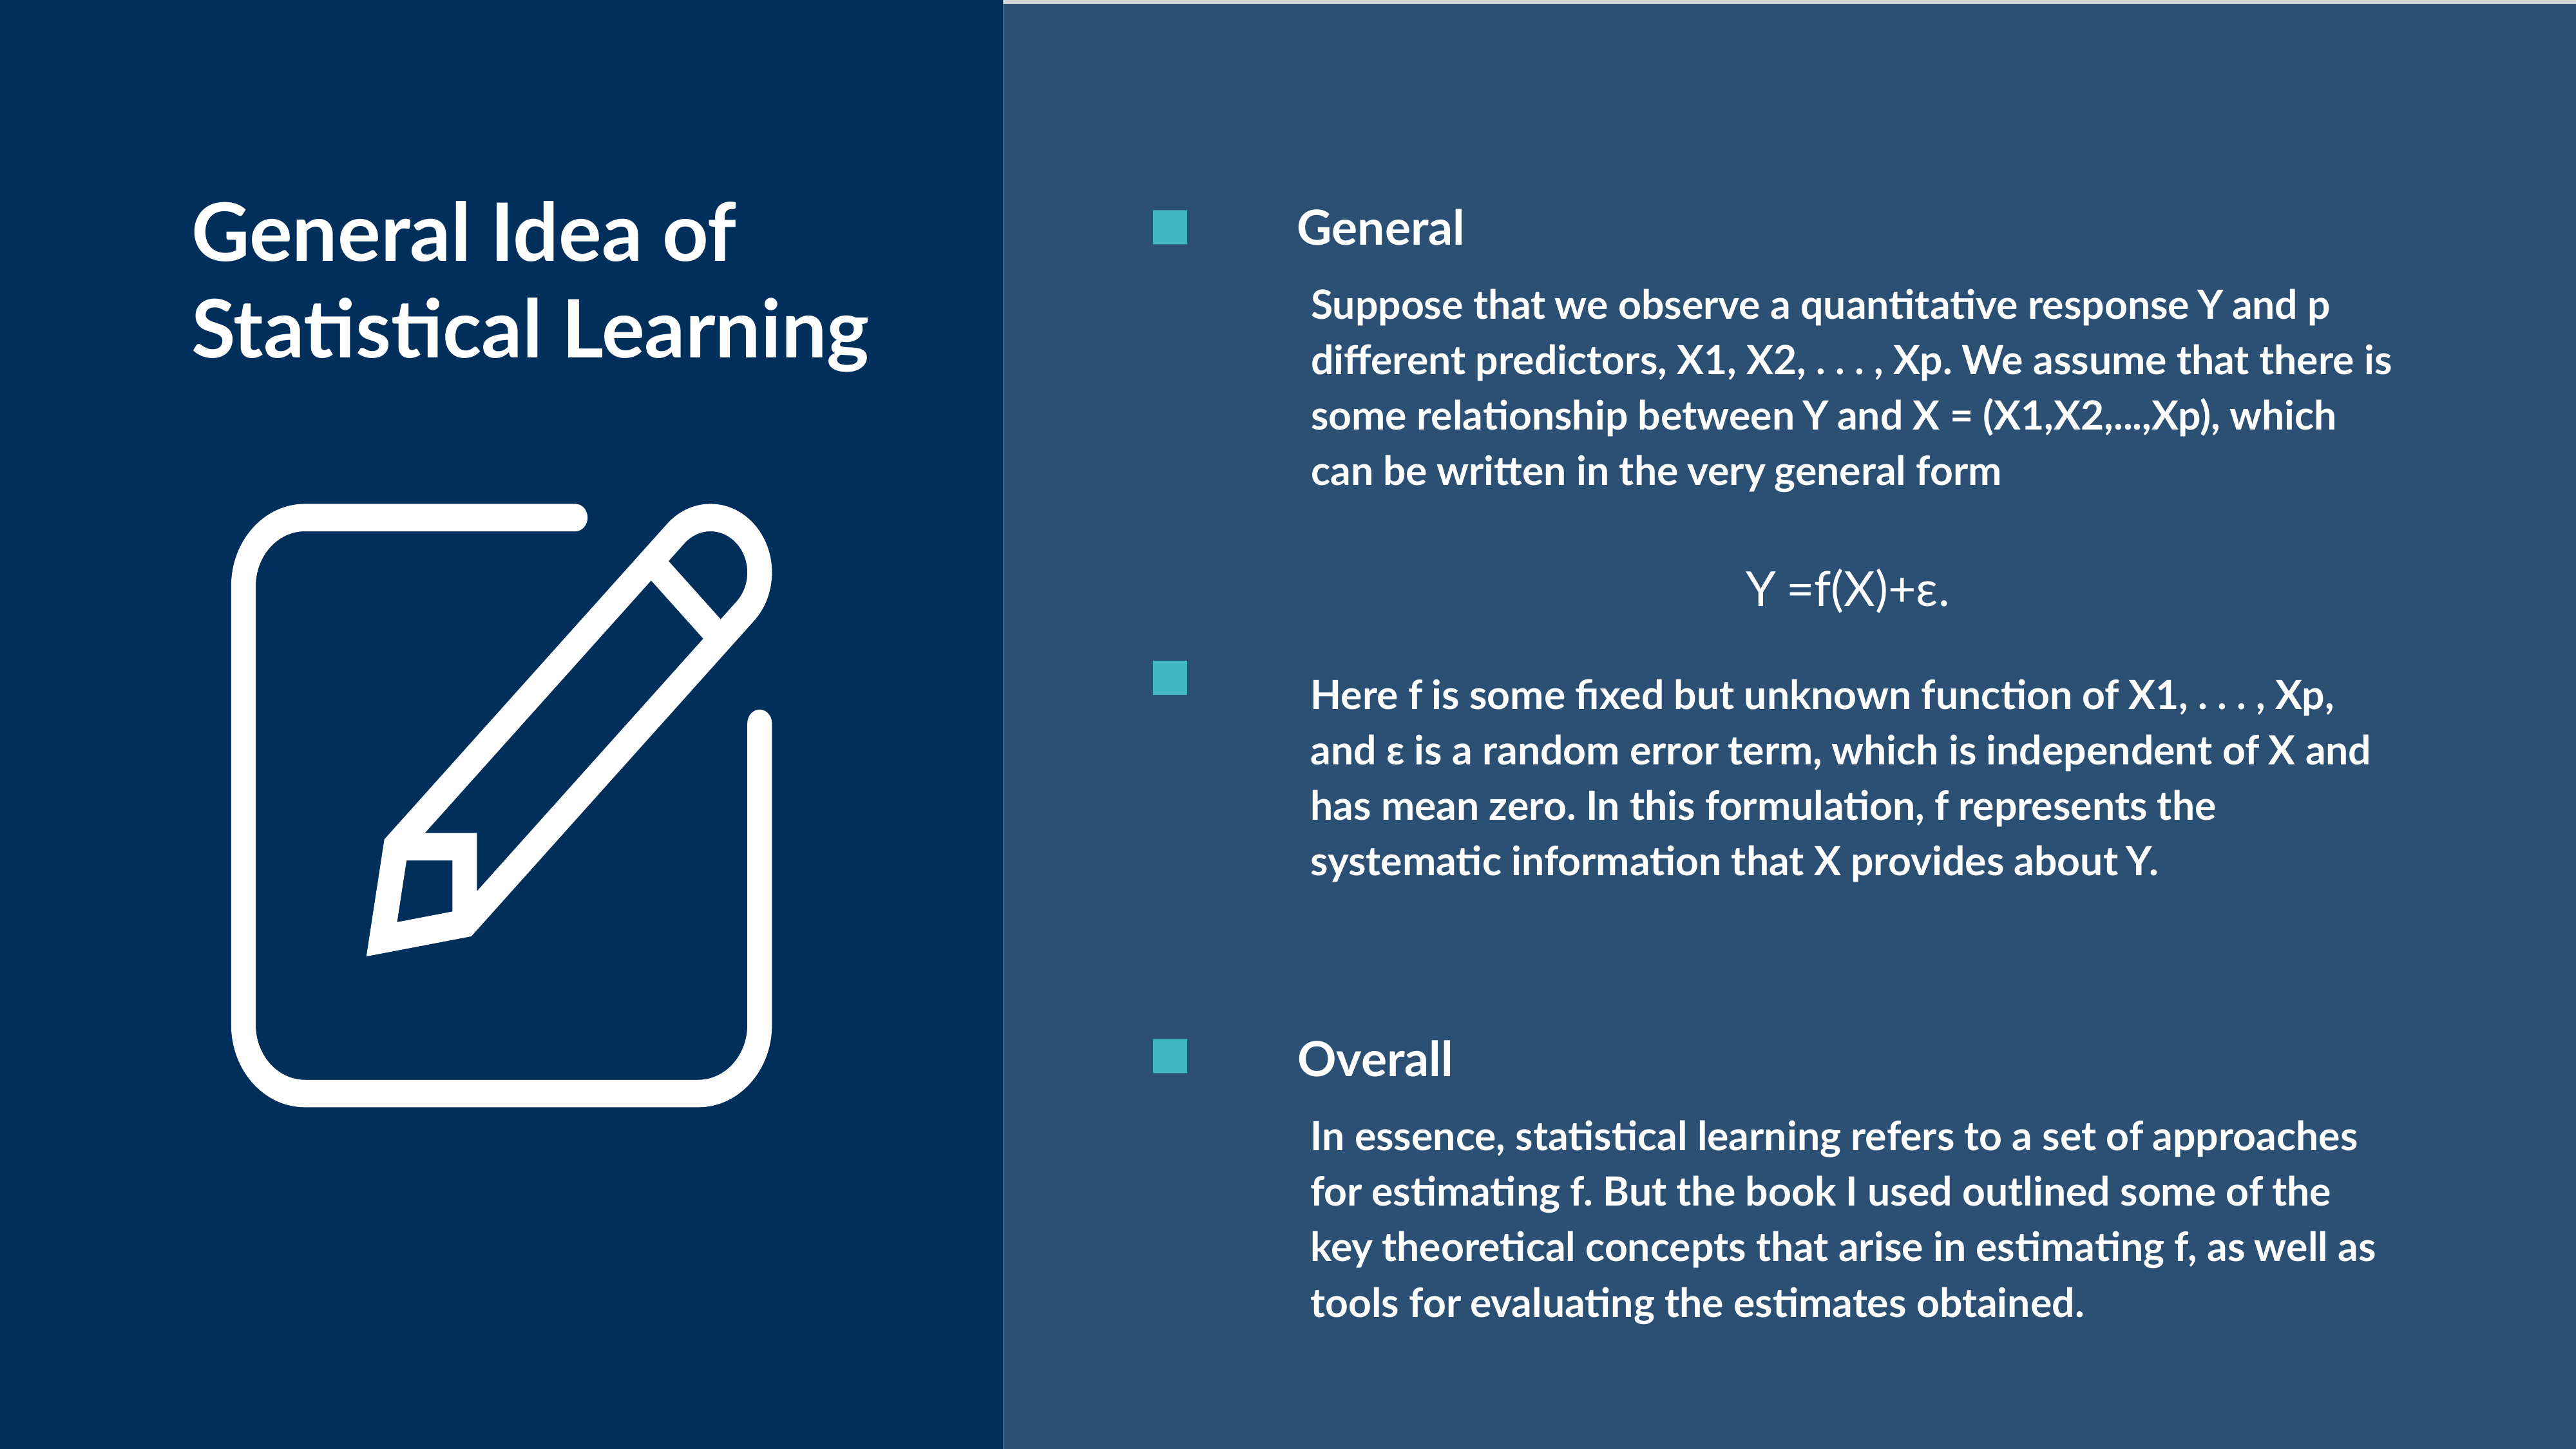

General Idea of Statistical Learning
General
Suppose that we observe a quantitative response Y and p different predictors, X1, X2, . . . , Xp. We assume that there is some relationship between Y and X = (X1,X2,...,Xp), which can be written in the very general form

Y =f(X)+ε.

In essence, statistical learning refers to a set of approaches for estimating f. But the book I used outlined some of the key theoretical concepts that arise in estimating f, as well as tools for evaluating the estimates obtained.

Here f is some fixed but unknown function of X1, . . . , Xp, and ε is a random error term, which is independent of X and has mean zero. In this formulation, f represents the systematic information that X provides about Y.

Overall